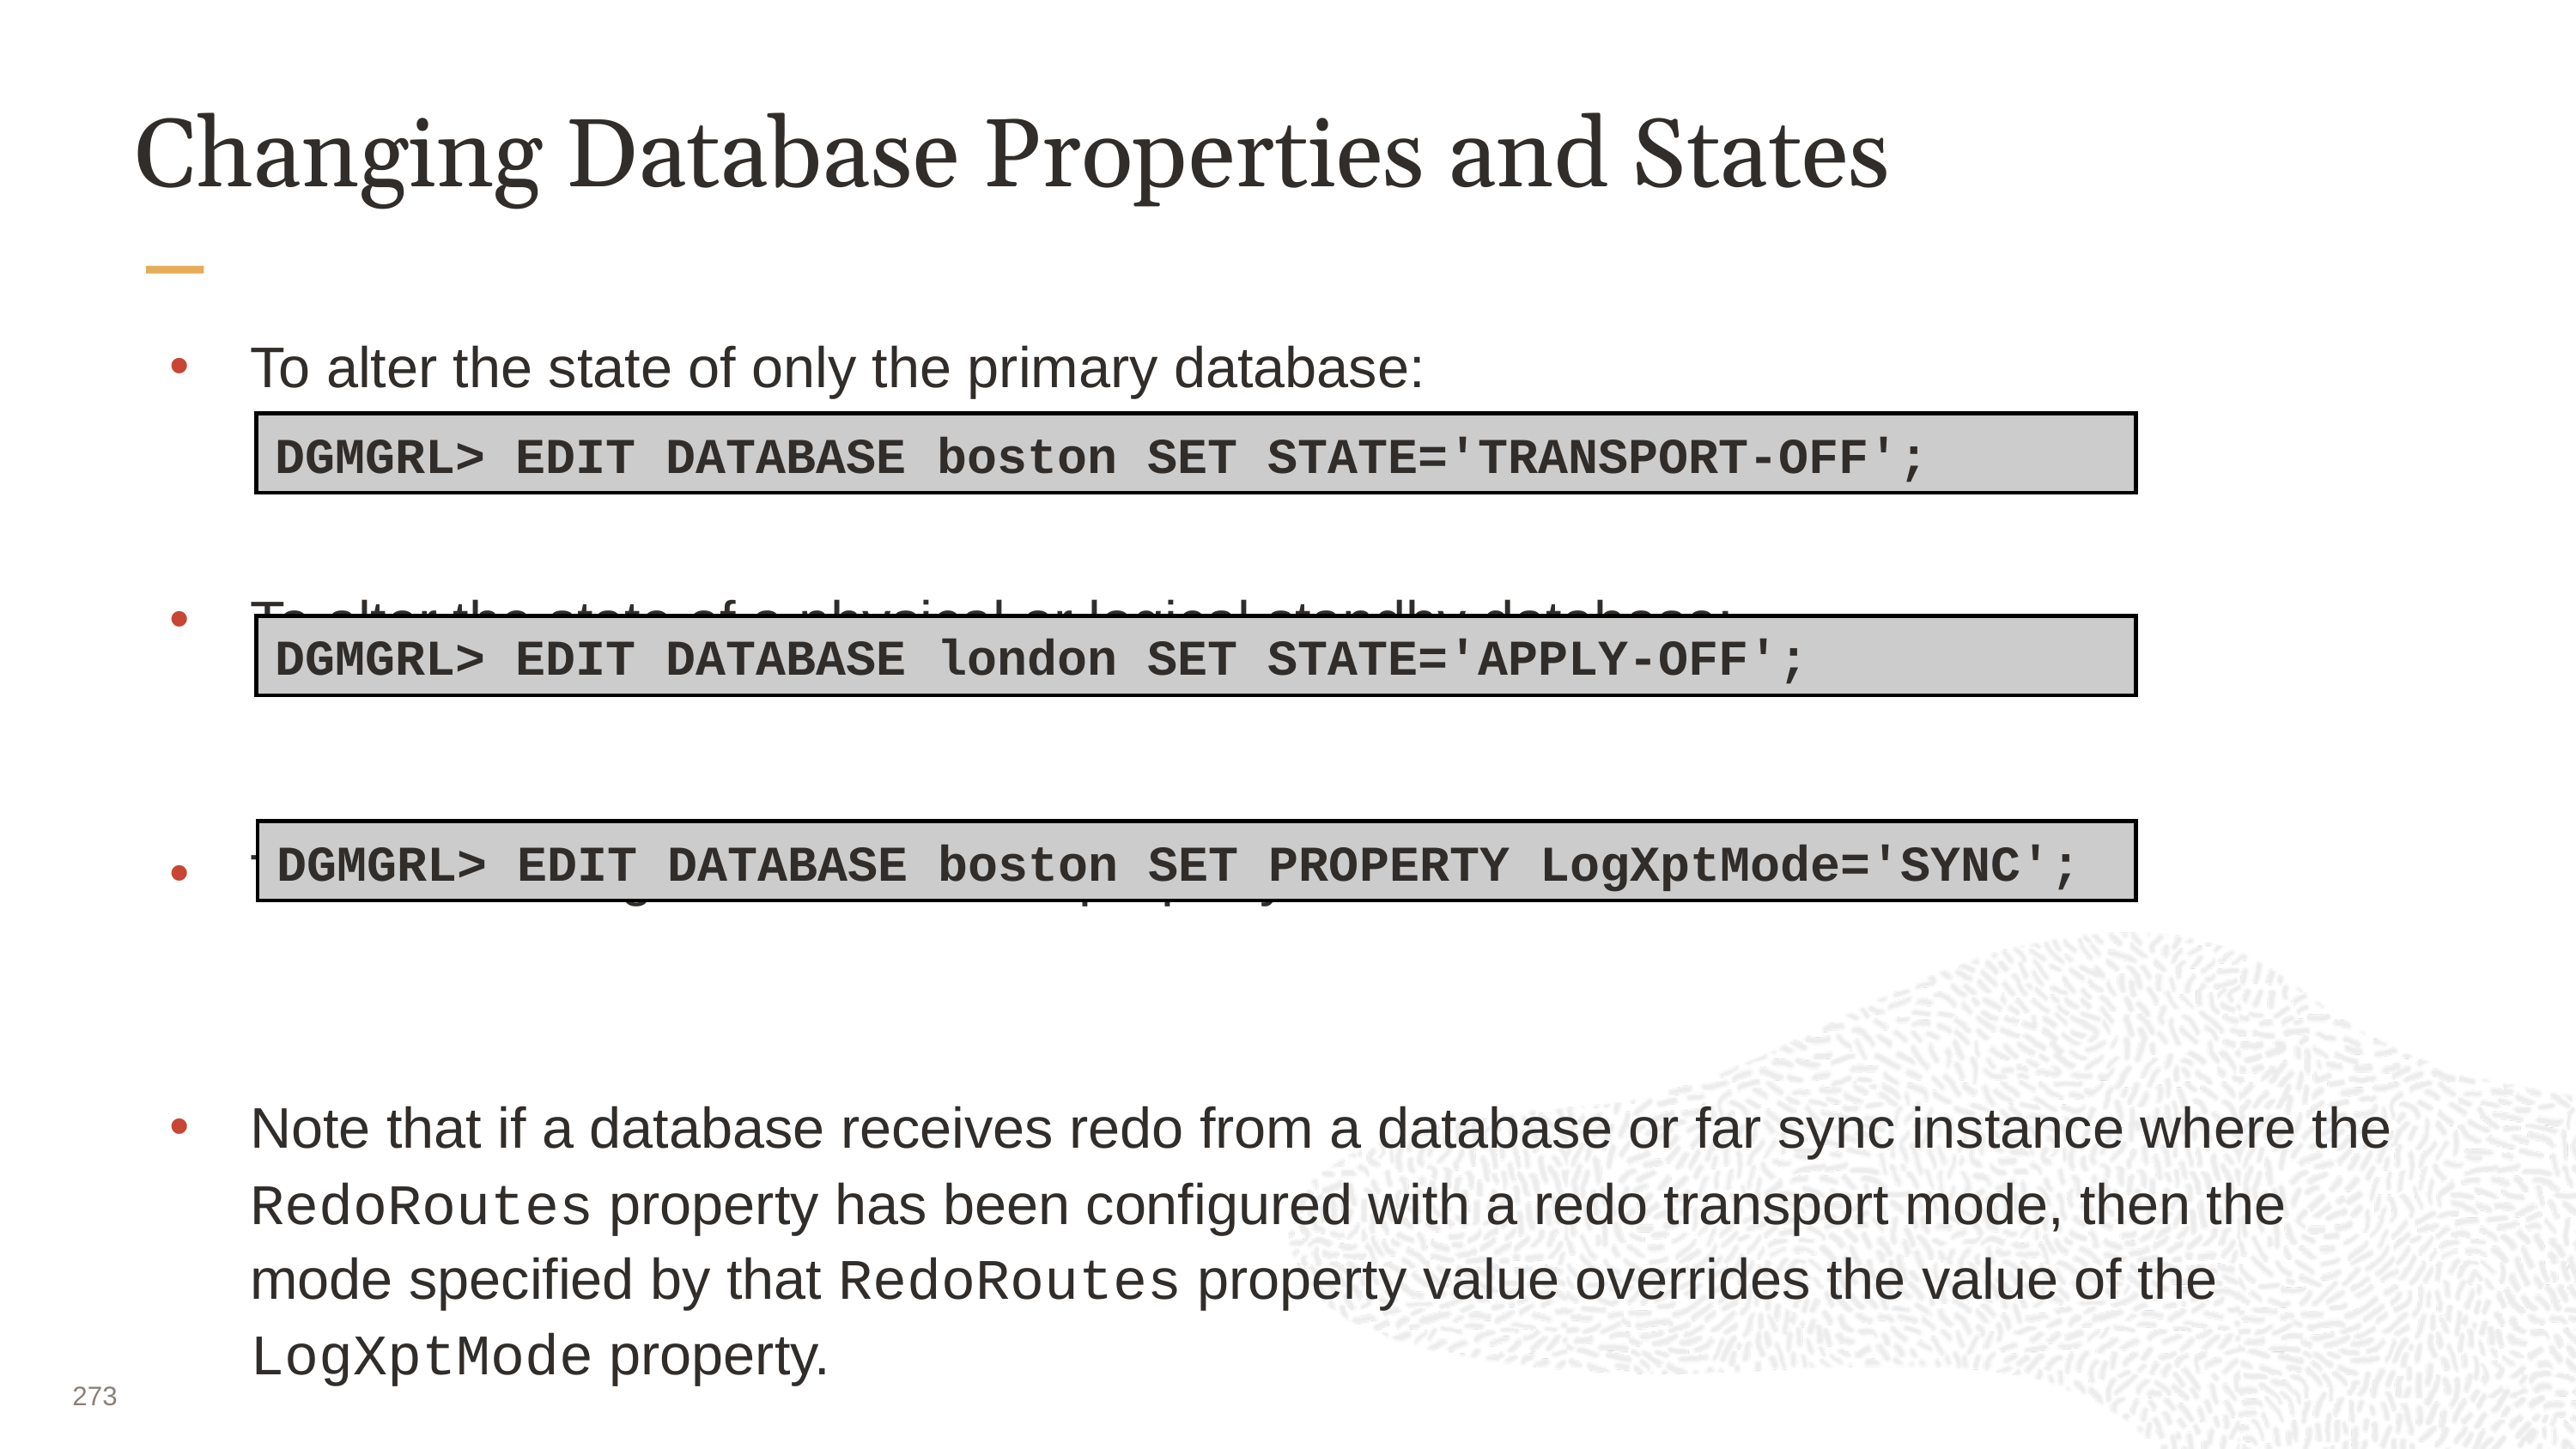

# Changing Database Properties and States
To alter the state of only the primary database:

To alter the state of a physical or logical standby database:

To alter a configurable database property:

Note that if a database receives redo from a database or far sync instance where the RedoRoutes property has been configured with a redo transport mode, then the mode specified by that RedoRoutes property value overrides the value of the LogXptMode property.
DGMGRL> EDIT DATABASE boston SET STATE='TRANSPORT-OFF';
DGMGRL> EDIT DATABASE london SET STATE='APPLY-OFF';
DGMGRL> EDIT DATABASE boston SET PROPERTY LogXptMode='SYNC';